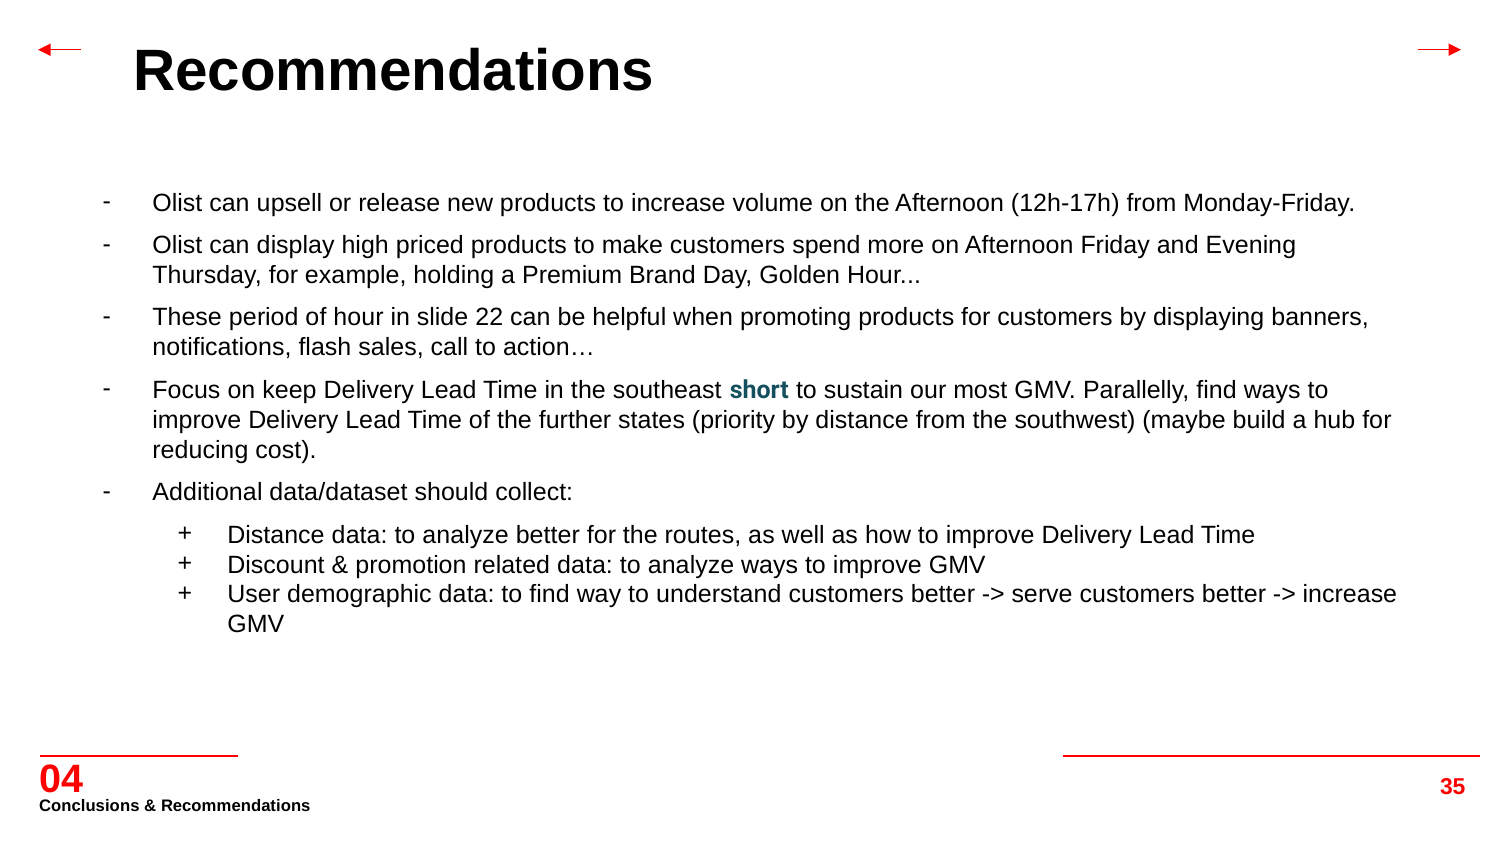

Recommendations
Olist can upsell or release new products to increase volume on the Afternoon (12h-17h) from Monday-Friday.
Olist can display high priced products to make customers spend more on Afternoon Friday and Evening Thursday, for example, holding a Premium Brand Day, Golden Hour...
These period of hour in slide 22 can be helpful when promoting products for customers by displaying banners, notifications, flash sales, call to action…
Focus on keep Delivery Lead Time in the southeast short to sustain our most GMV. Parallelly, find ways to improve Delivery Lead Time of the further states (priority by distance from the southwest) (maybe build a hub for reducing cost).
Additional data/dataset should collect:
Distance data: to analyze better for the routes, as well as how to improve Delivery Lead Time
Discount & promotion related data: to analyze ways to improve GMV
User demographic data: to find way to understand customers better -> serve customers better -> increase GMV
04
# Conclusions & Recommendations